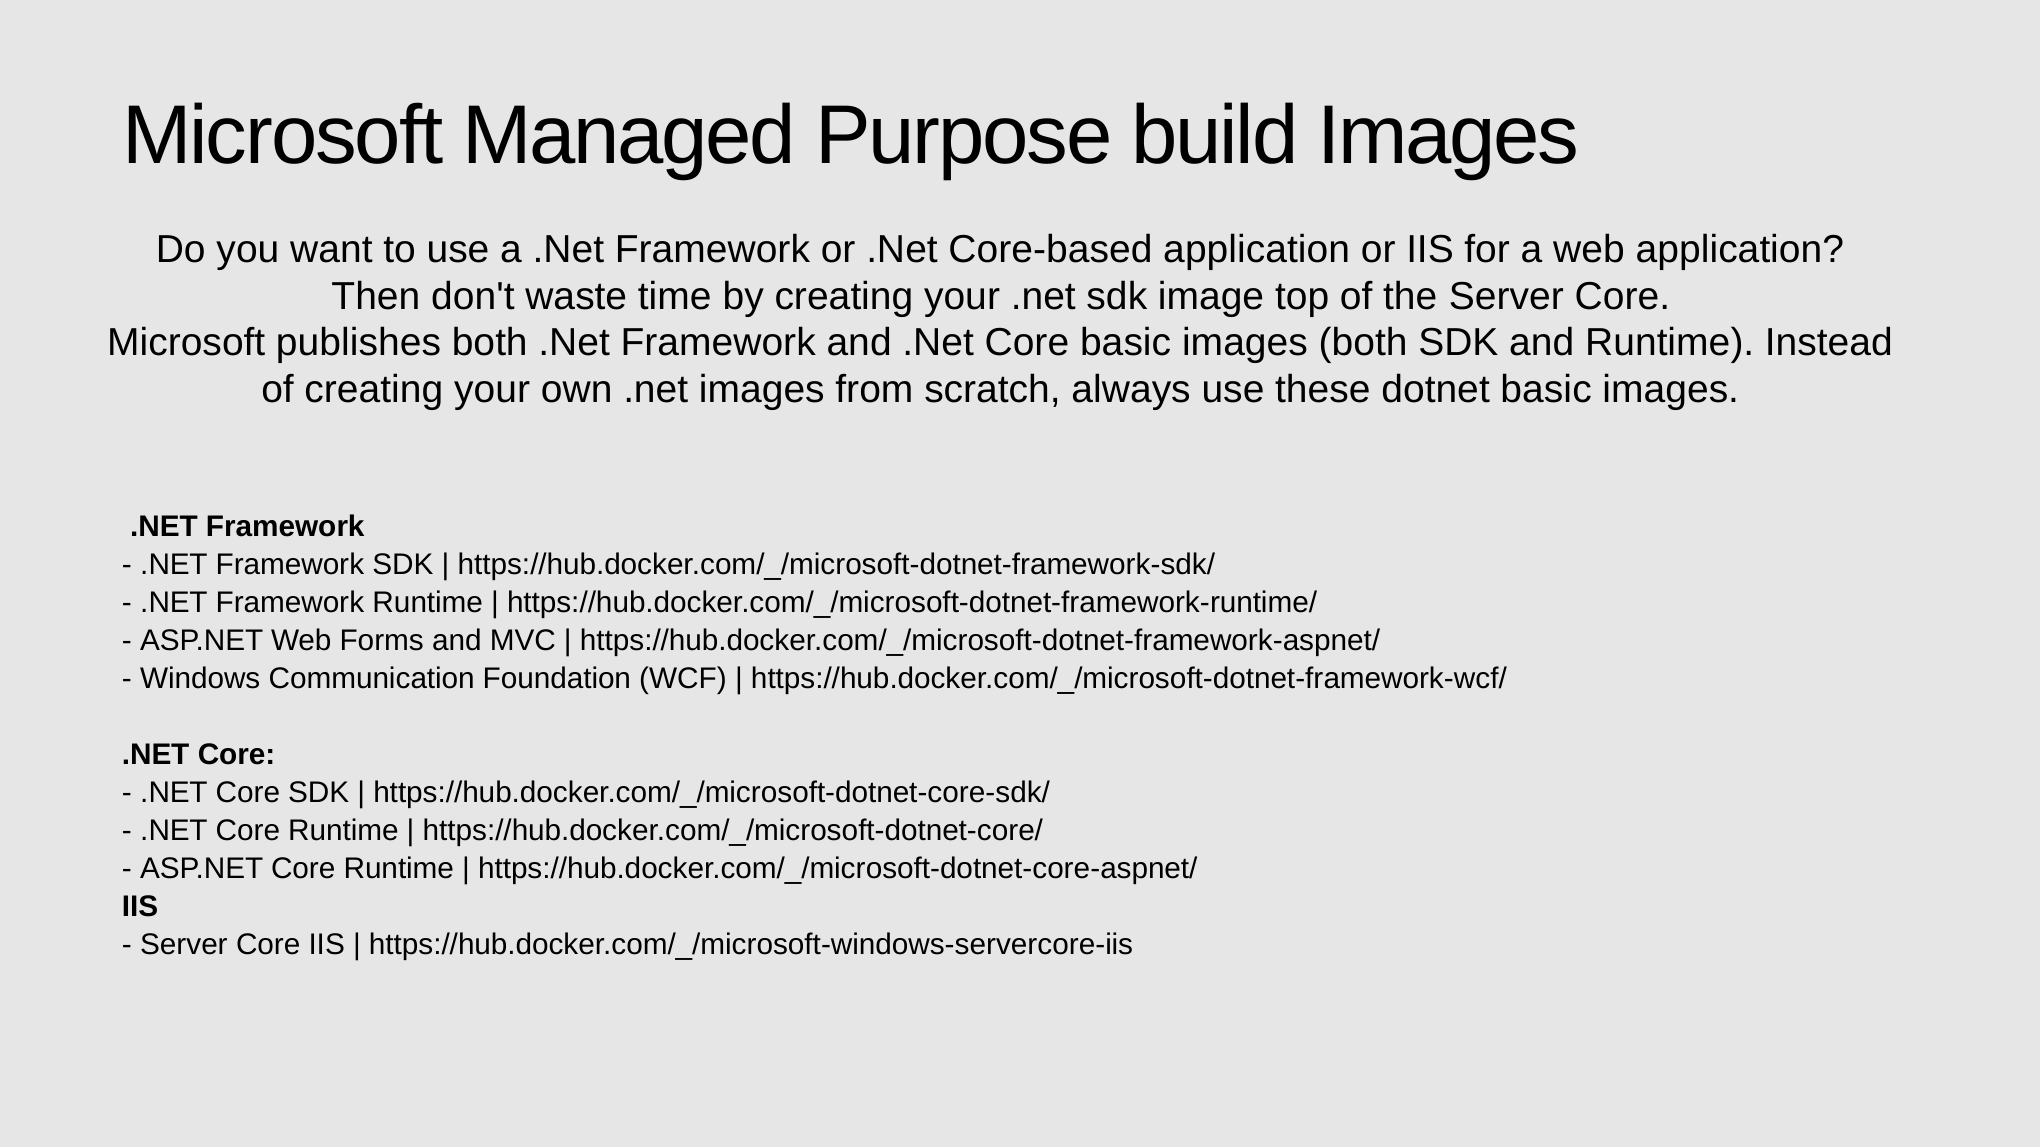

# Microsoft Managed Purpose build Images
Do you want to use a .Net Framework or .Net Core-based application or IIS for a web application?
Then don't waste time by creating your .net sdk image top of the Server Core.
Microsoft publishes both .Net Framework and .Net Core basic images (both SDK and Runtime). Instead of creating your own .net images from scratch, always use these dotnet basic images.

 .NET Framework
- .NET Framework SDK | https://hub.docker.com/_/microsoft-dotnet-framework-sdk/
- .NET Framework Runtime | https://hub.docker.com/_/microsoft-dotnet-framework-runtime/
- ASP.NET Web Forms and MVC | https://hub.docker.com/_/microsoft-dotnet-framework-aspnet/
- Windows Communication Foundation (WCF) | https://hub.docker.com/_/microsoft-dotnet-framework-wcf/

.NET Core:
- .NET Core SDK | https://hub.docker.com/_/microsoft-dotnet-core-sdk/
- .NET Core Runtime | https://hub.docker.com/_/microsoft-dotnet-core/
- ASP.NET Core Runtime | https://hub.docker.com/_/microsoft-dotnet-core-aspnet/
IIS
- Server Core IIS | https://hub.docker.com/_/microsoft-windows-servercore-iis